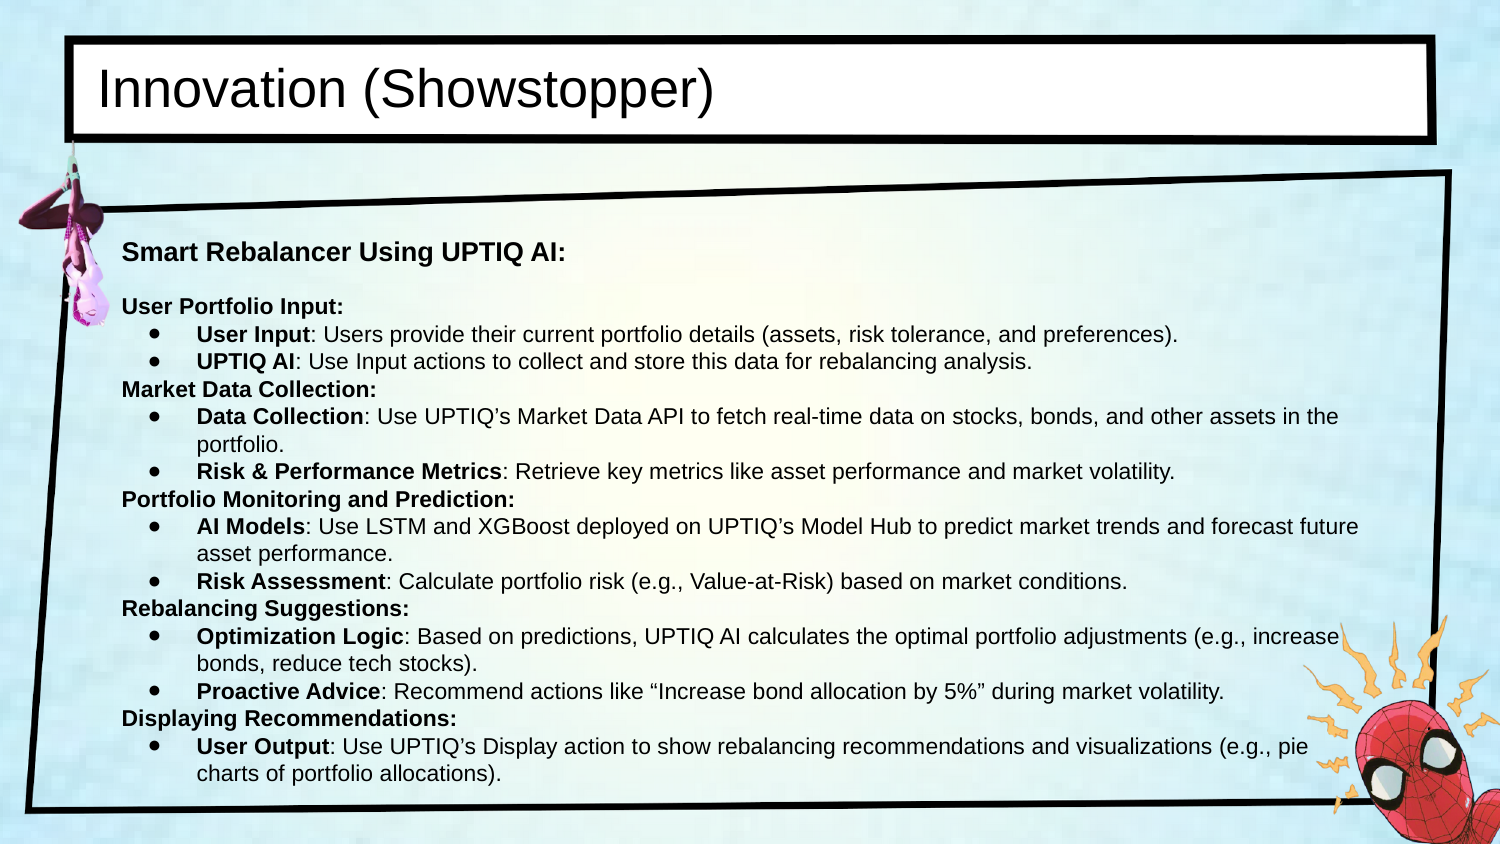

Innovation (Showstopper)
Smart Rebalancer Using UPTIQ AI:
User Portfolio Input:
User Input: Users provide their current portfolio details (assets, risk tolerance, and preferences).
UPTIQ AI: Use Input actions to collect and store this data for rebalancing analysis.
Market Data Collection:
Data Collection: Use UPTIQ’s Market Data API to fetch real-time data on stocks, bonds, and other assets in the portfolio.
Risk & Performance Metrics: Retrieve key metrics like asset performance and market volatility.
Portfolio Monitoring and Prediction:
AI Models: Use LSTM and XGBoost deployed on UPTIQ’s Model Hub to predict market trends and forecast future asset performance.
Risk Assessment: Calculate portfolio risk (e.g., Value-at-Risk) based on market conditions.
Rebalancing Suggestions:
Optimization Logic: Based on predictions, UPTIQ AI calculates the optimal portfolio adjustments (e.g., increase bonds, reduce tech stocks).
Proactive Advice: Recommend actions like “Increase bond allocation by 5%” during market volatility.
Displaying Recommendations:
User Output: Use UPTIQ’s Display action to show rebalancing recommendations and visualizations (e.g., pie charts of portfolio allocations).